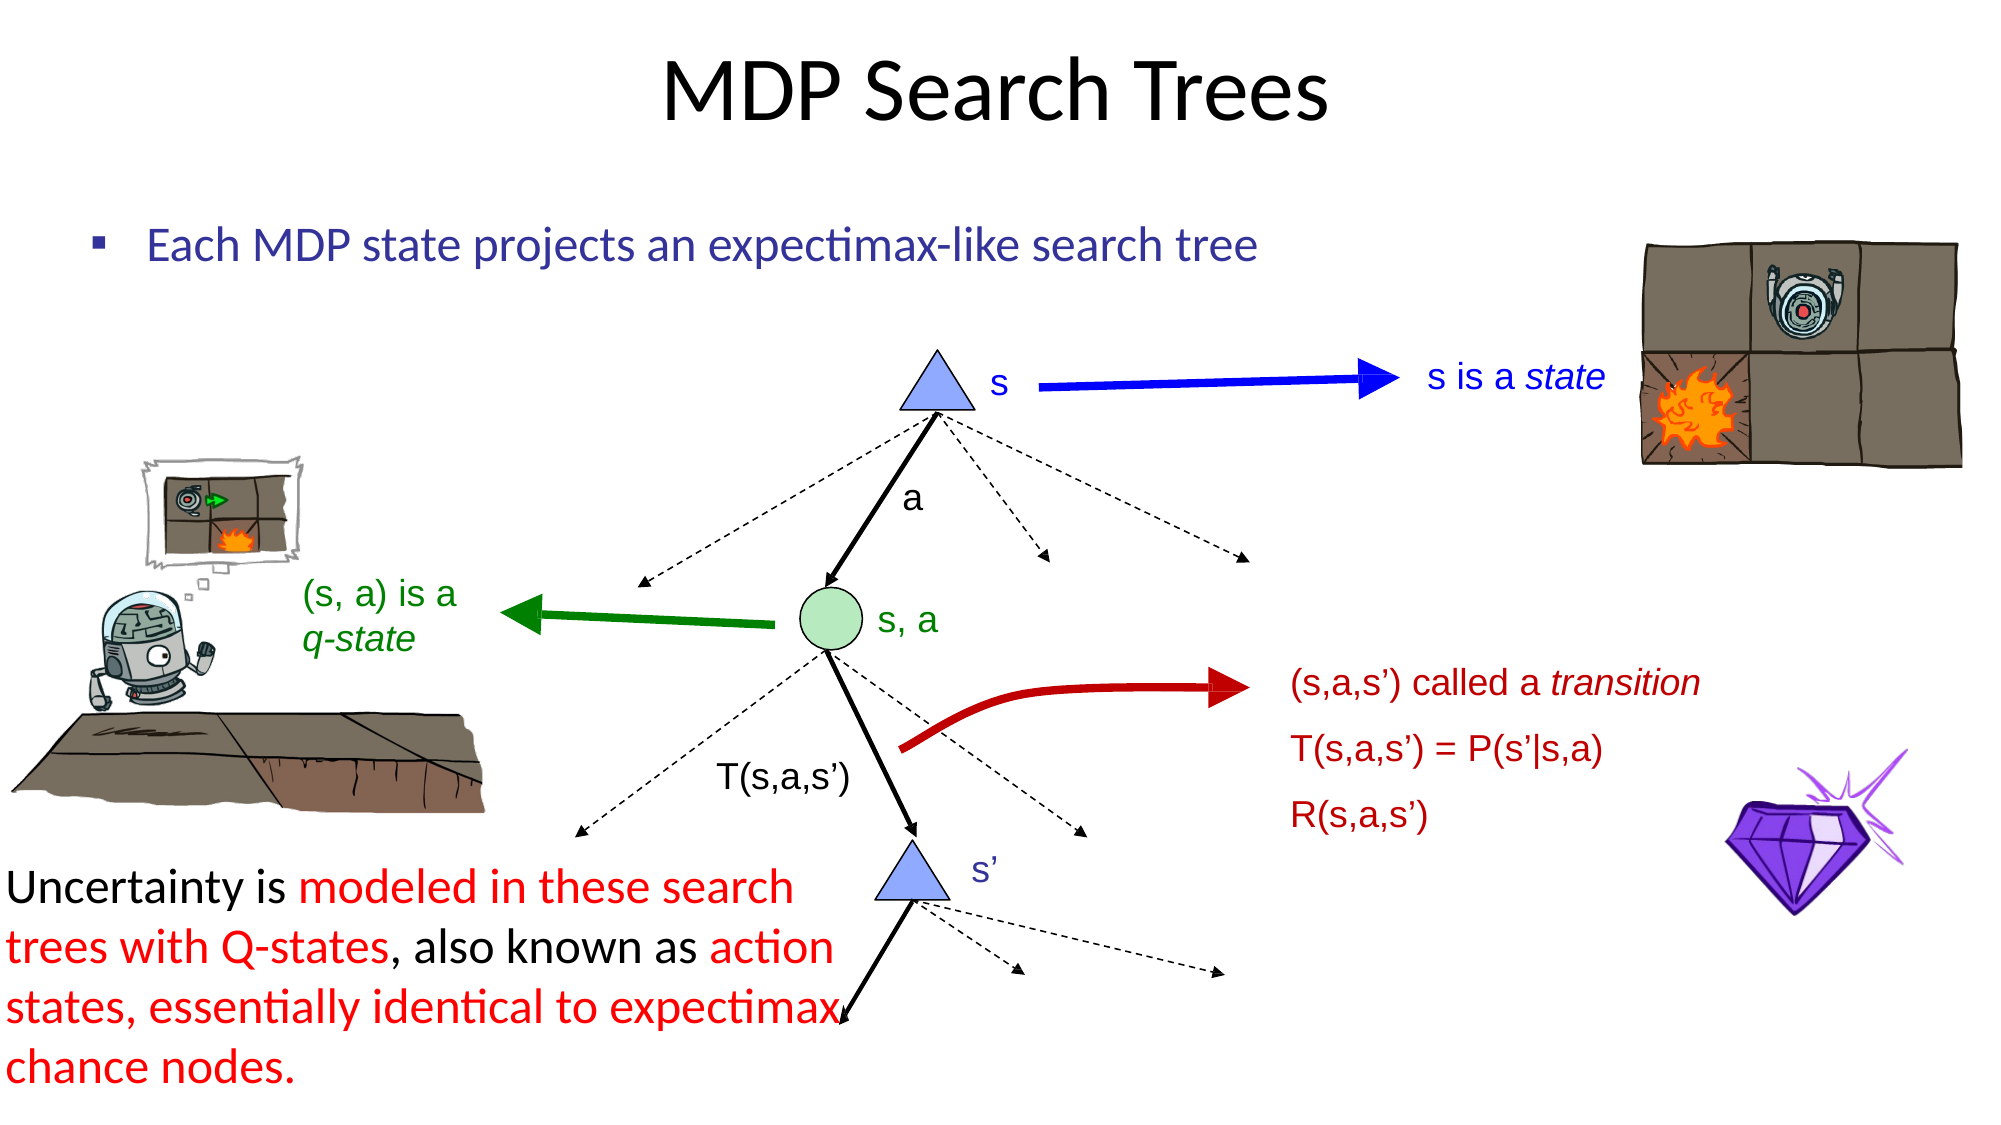

# MDP Search Trees
Each MDP state projects an expectimax-like search tree

s is a state
s

a
(s, a) is a
q-state

s, a

(s,a,s’) called a transition

T(s,a,s’) = P(s’|s,a)  R(s,a,s’)

T(s,a,s’)

s’
Uncertainty is modeled in these search trees with Q-states, also known as action states, essentially identical to expectimax chance nodes.